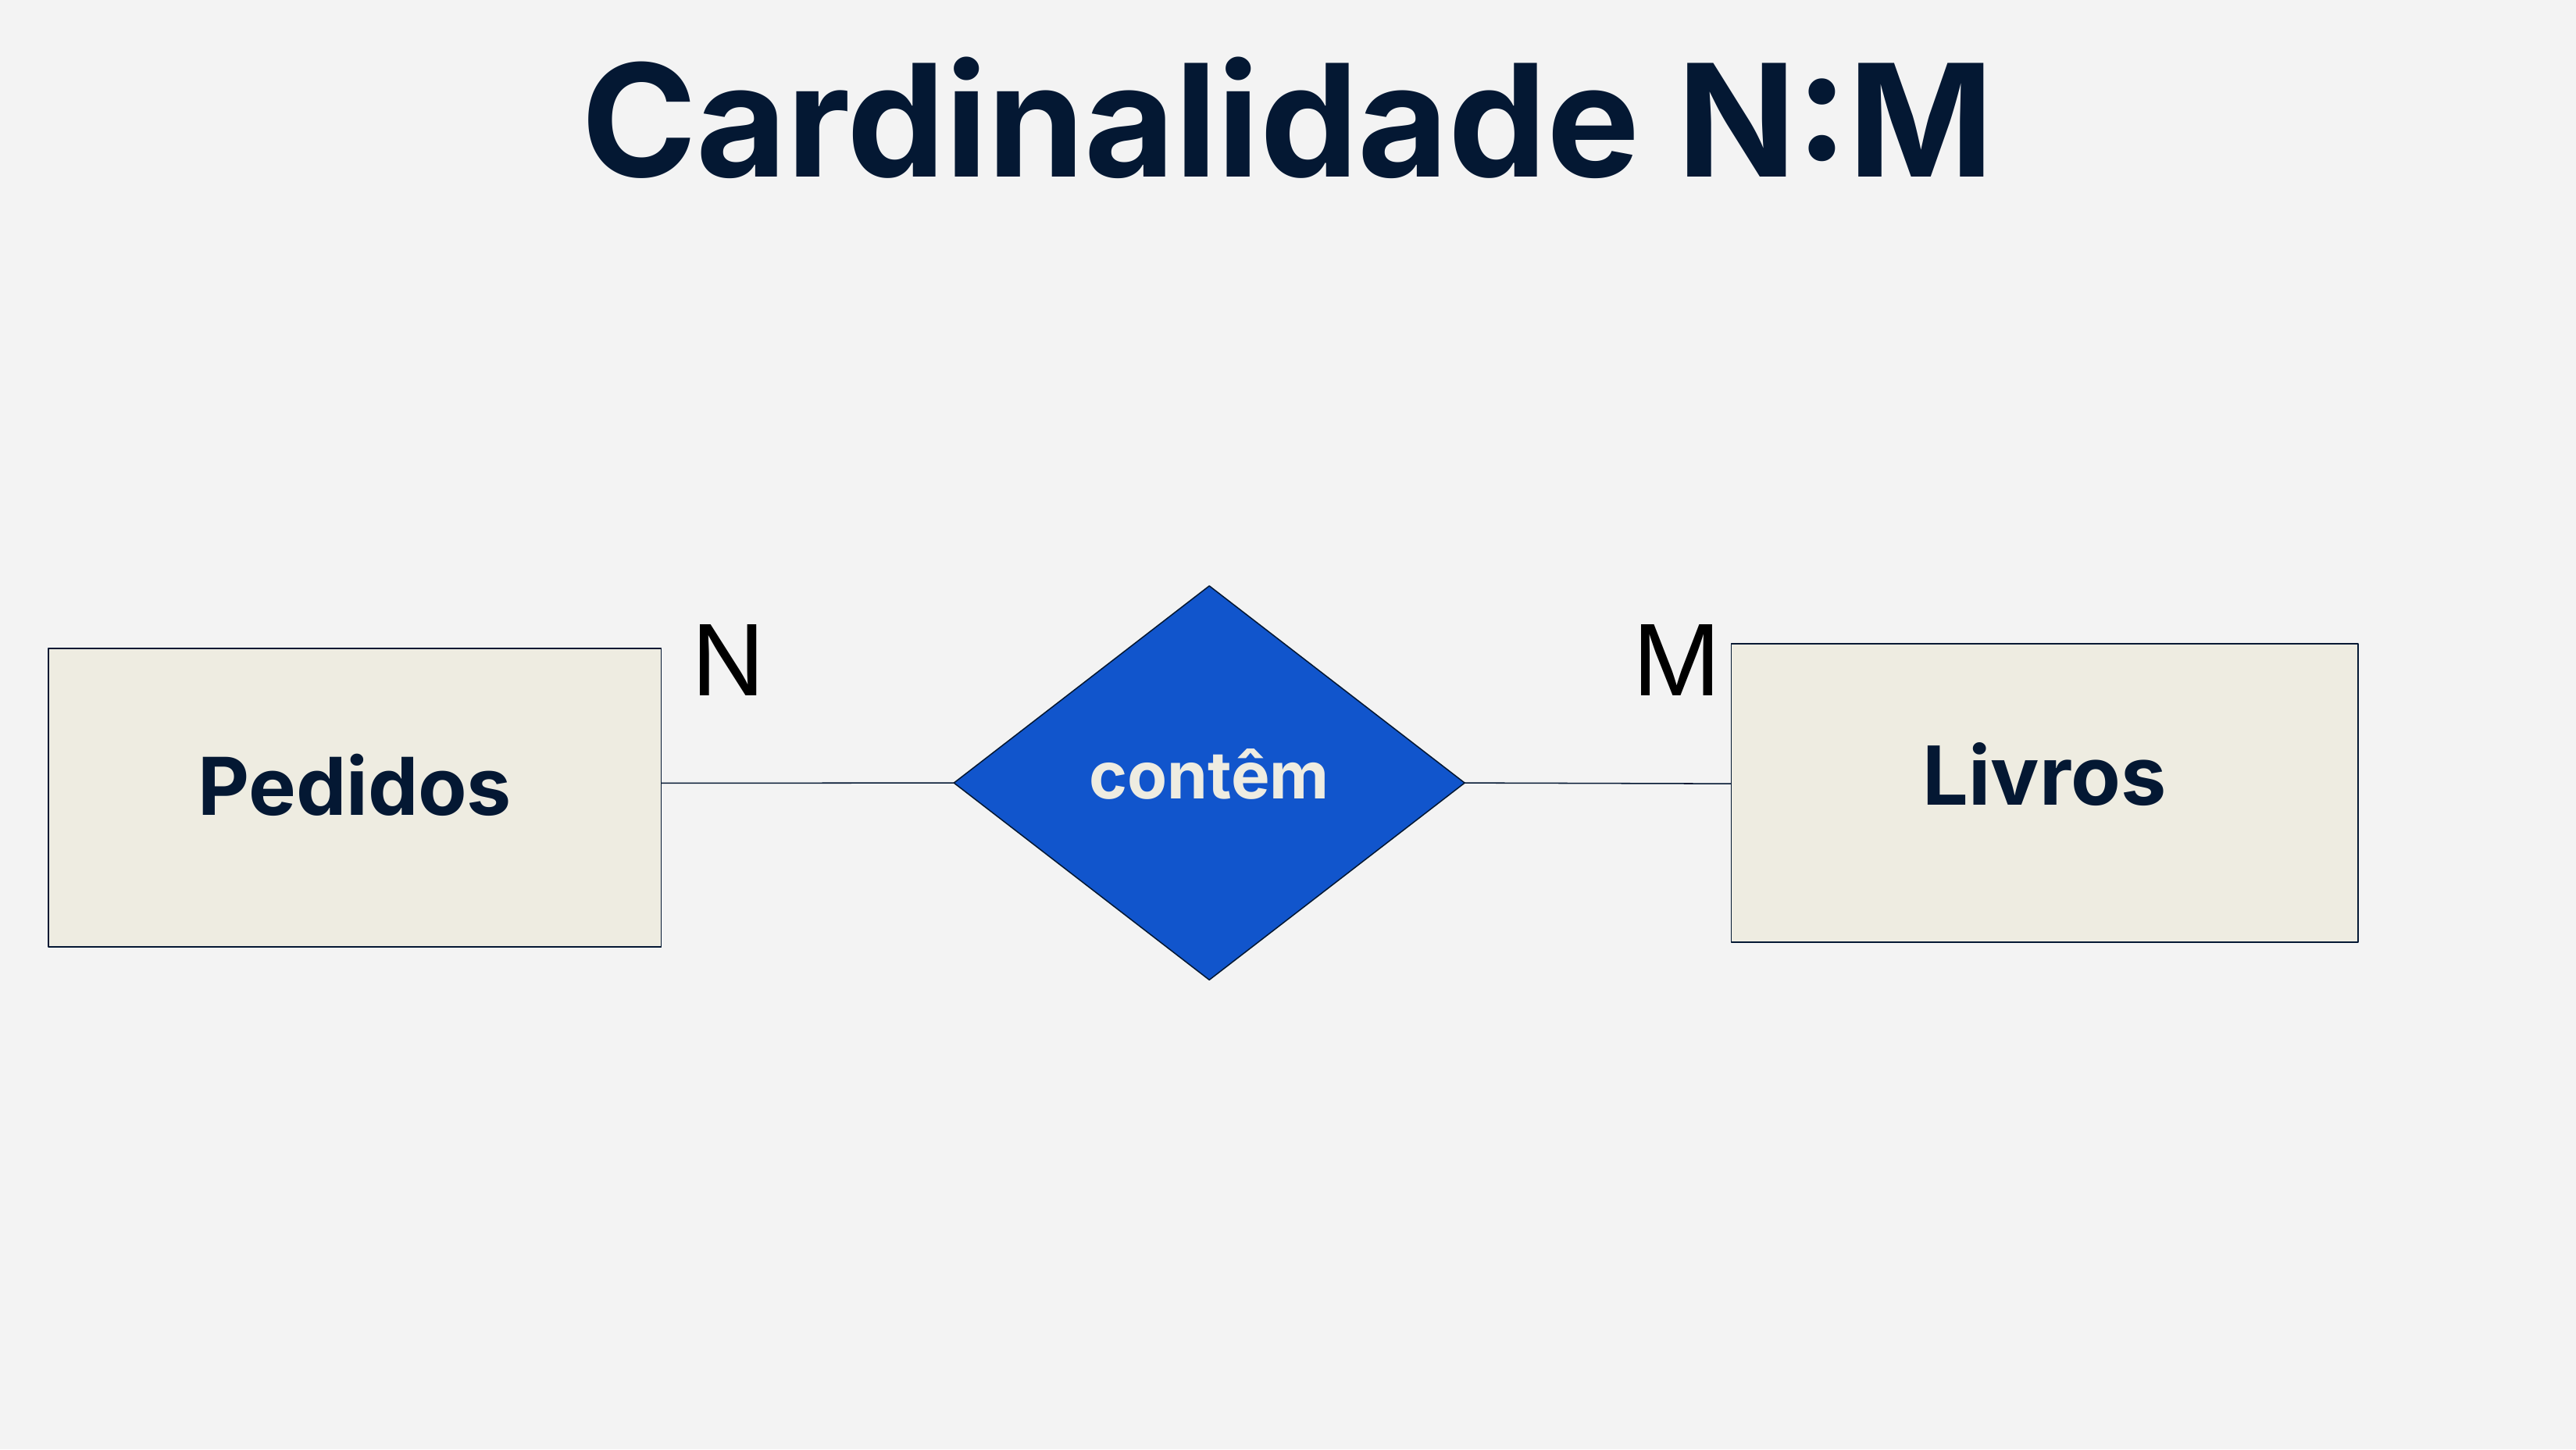

Cardinalidade N:M
N

M

Livros
contêm
Pedidos